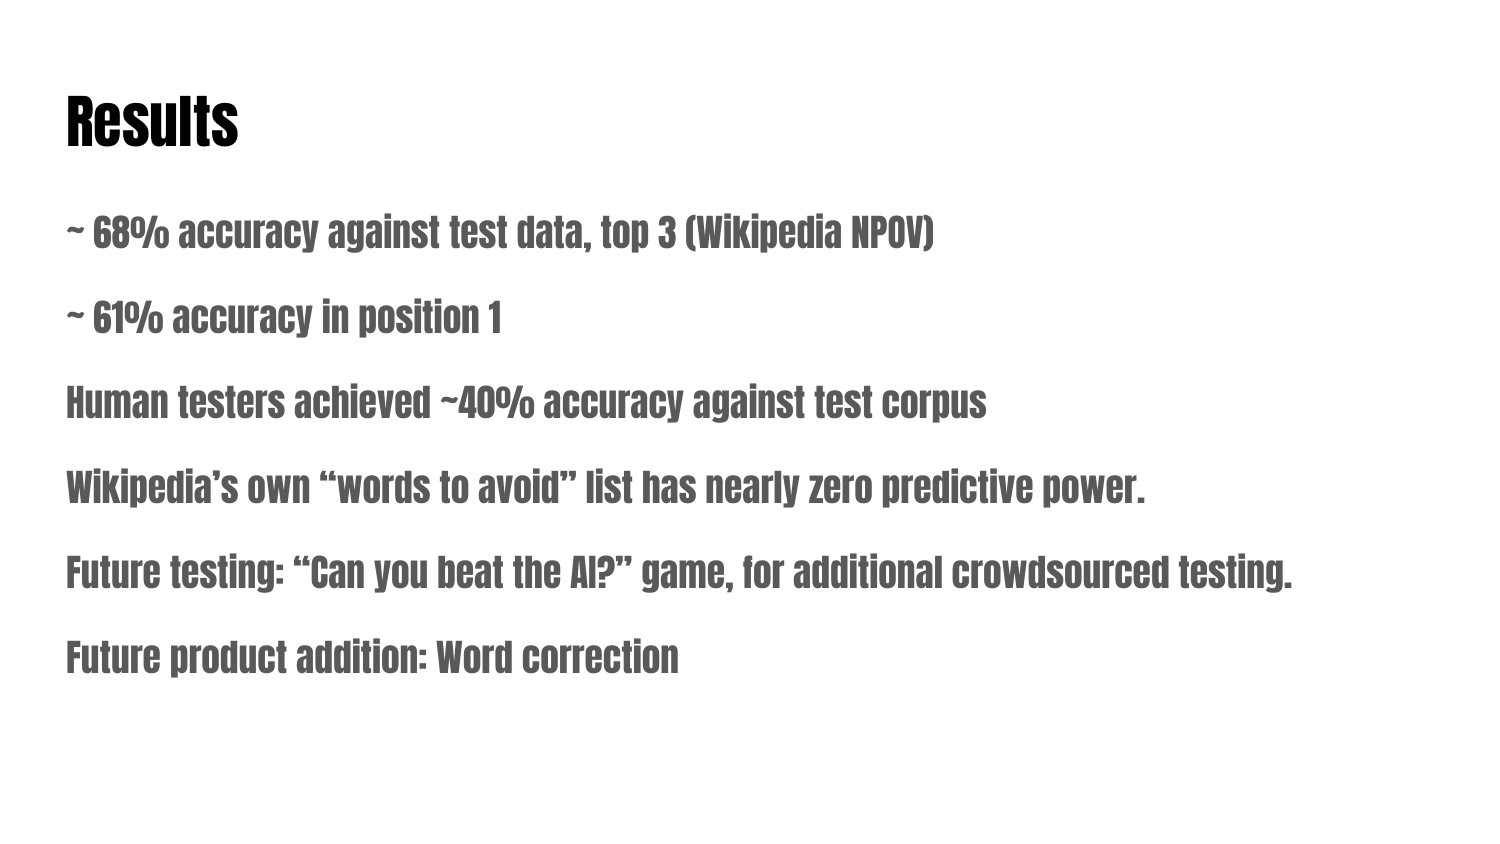

# Results
~ 68% accuracy against test data, top 3 (Wikipedia NPOV)
~ 61% accuracy in position 1
Human testers achieved ~40% accuracy against test corpus
Wikipedia’s own “words to avoid” list has nearly zero predictive power.
Future testing: “Can you beat the AI?” game, for additional crowdsourced testing.
Future product addition: Word correction